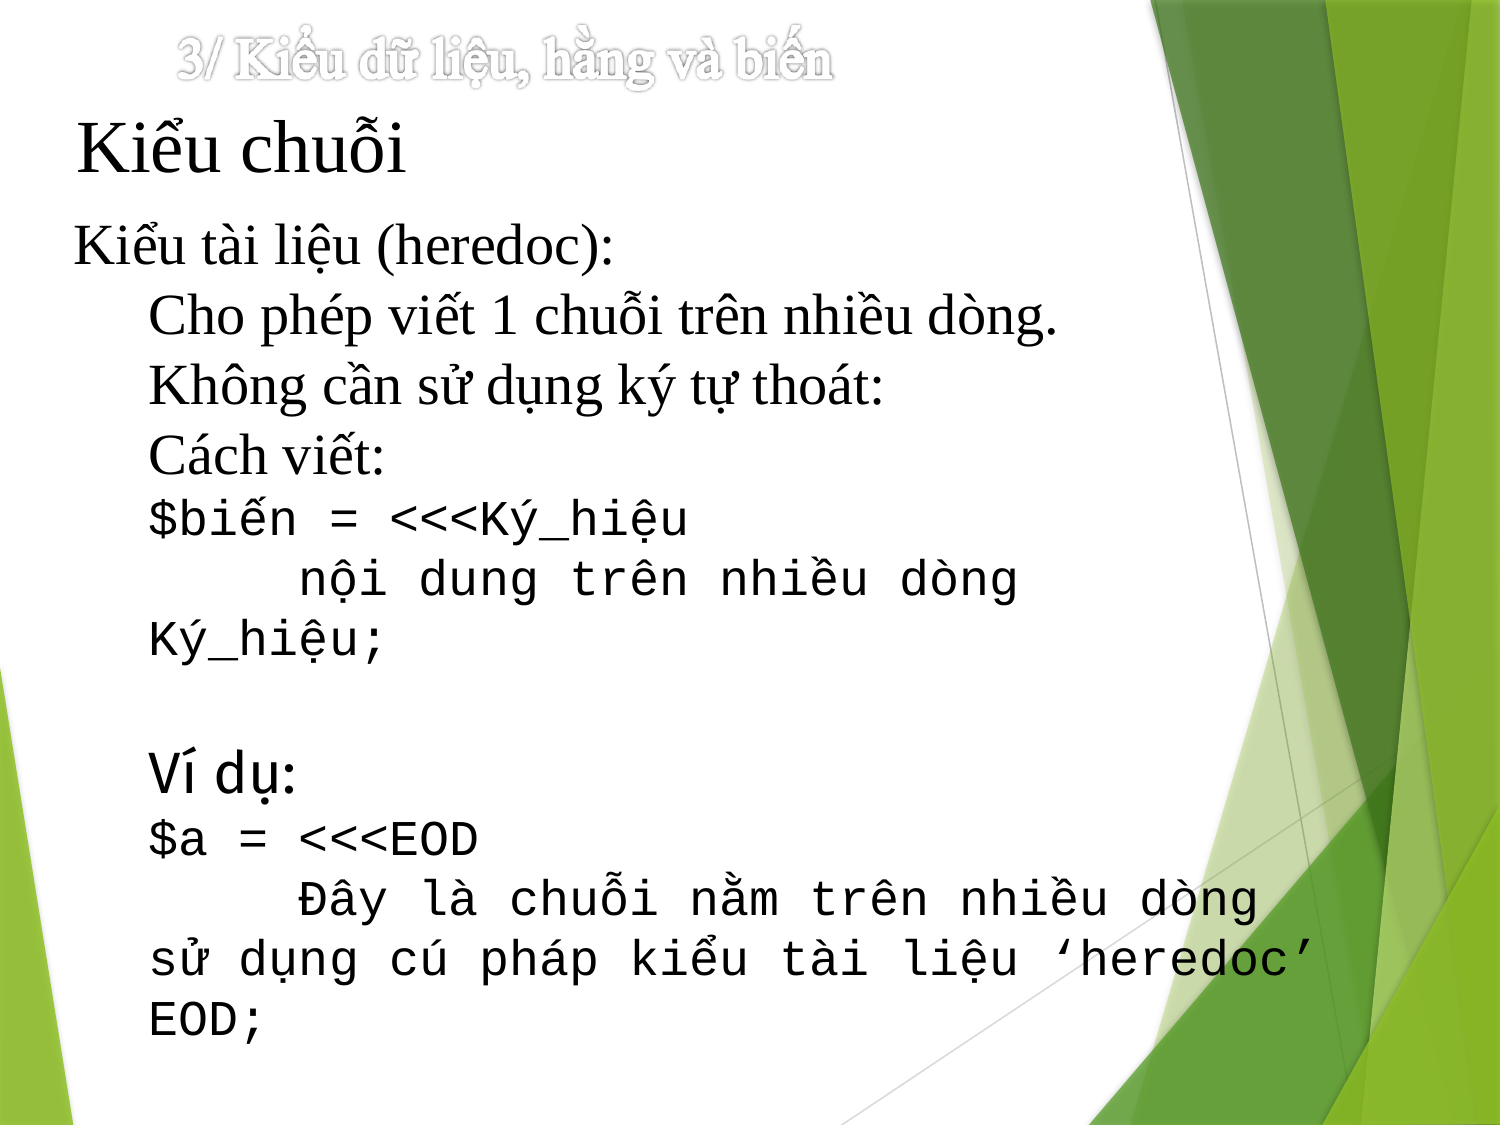

# Kiểu chuỗi
Kiểu tài liệu (heredoc):
Cho phép viết 1 chuỗi trên nhiều dòng.
Không cần sử dụng ký tự thoát:
Cách viết:
$biến = <<<Ký_hiệu
	nội dung trên nhiều dòng
Ký_hiệu;

Ví dụ:
$a = <<<EOD
	Đây là chuỗi nằm trên nhiều dòng sử dụng cú pháp kiểu tài liệu ‘heredoc’
EOD;